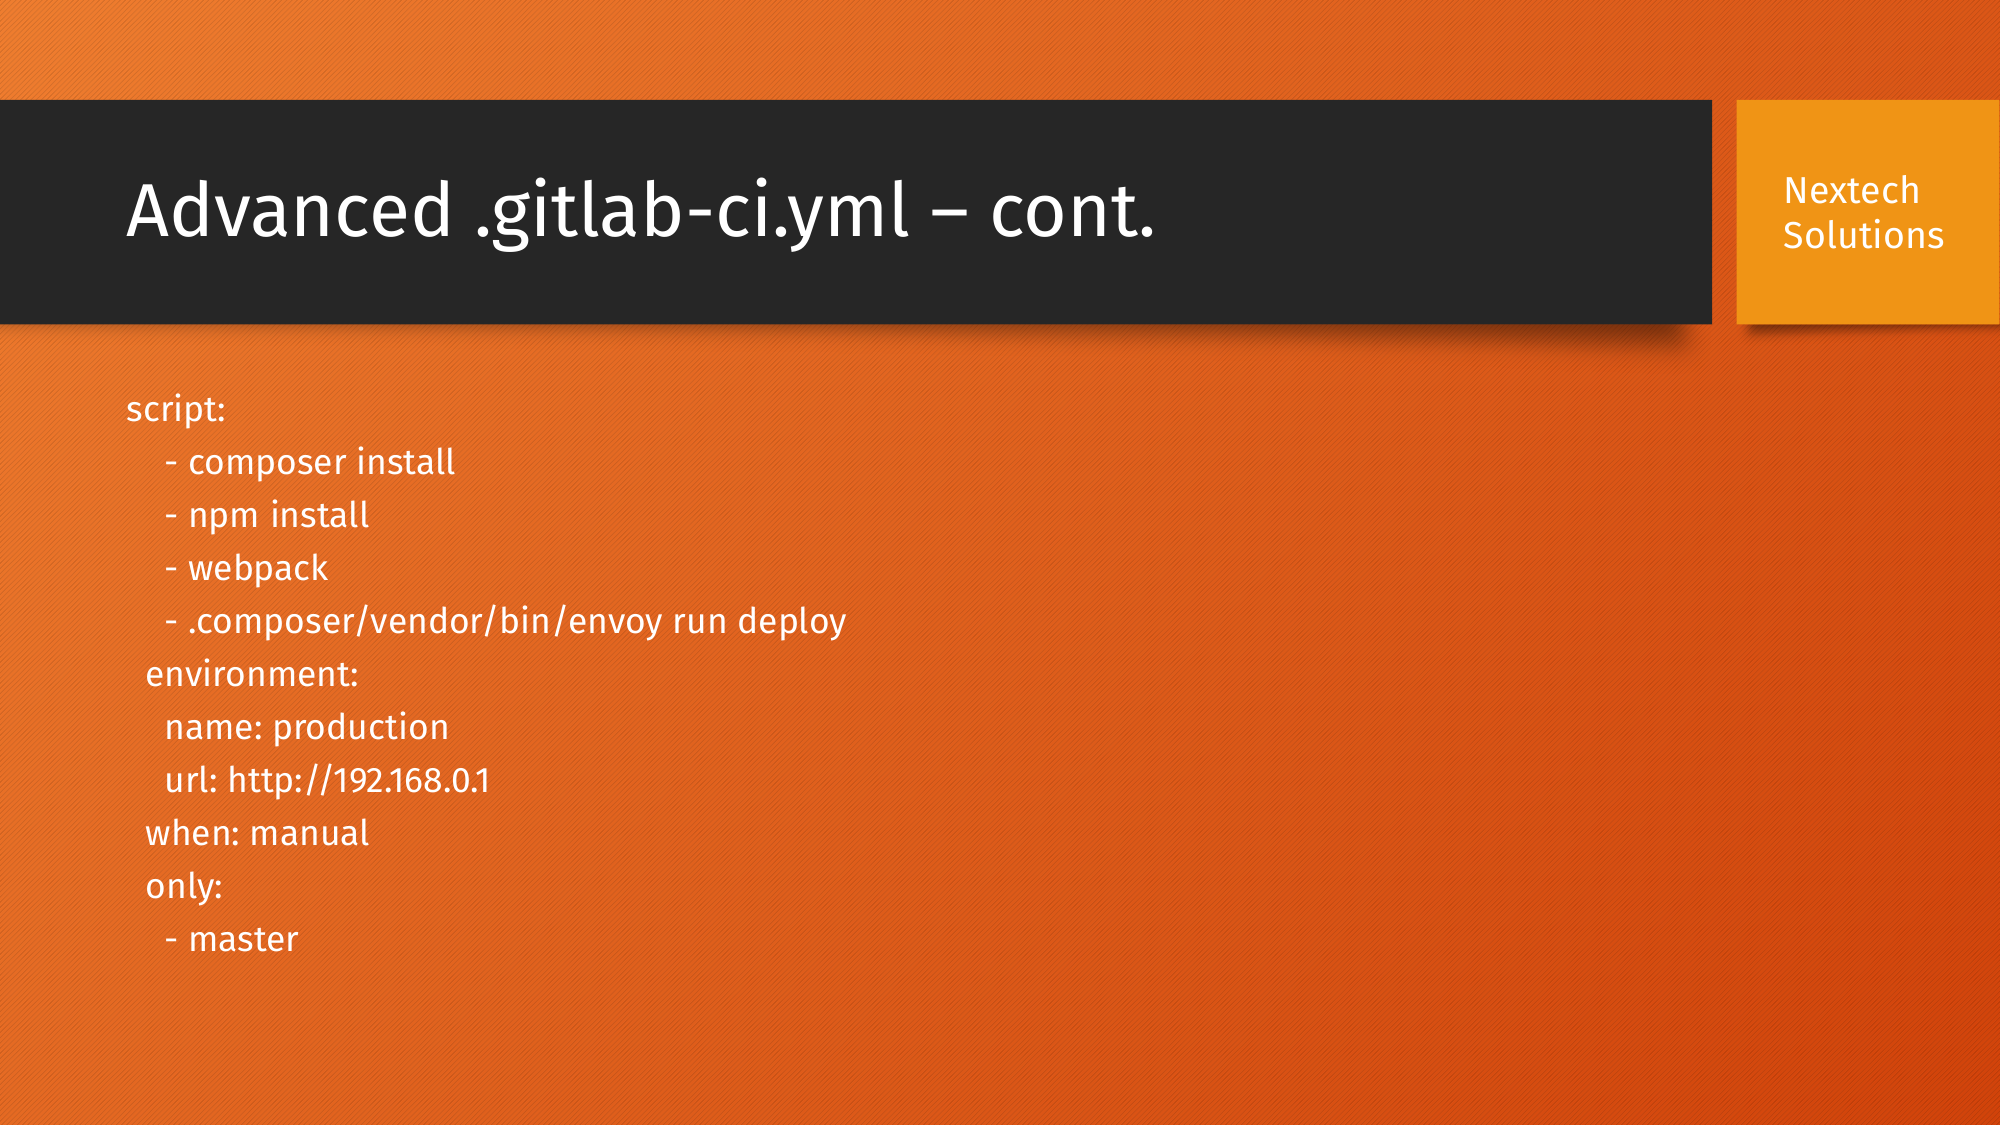

# Advanced .gitlab-ci.yml – cont.
Nextech Solutions
script:
    - composer install
    - npm install
    - webpack
    - .composer/vendor/bin/envoy run deploy
  environment:
    name: production
    url: http://192.168.0.1
  when: manual
  only:
    - master